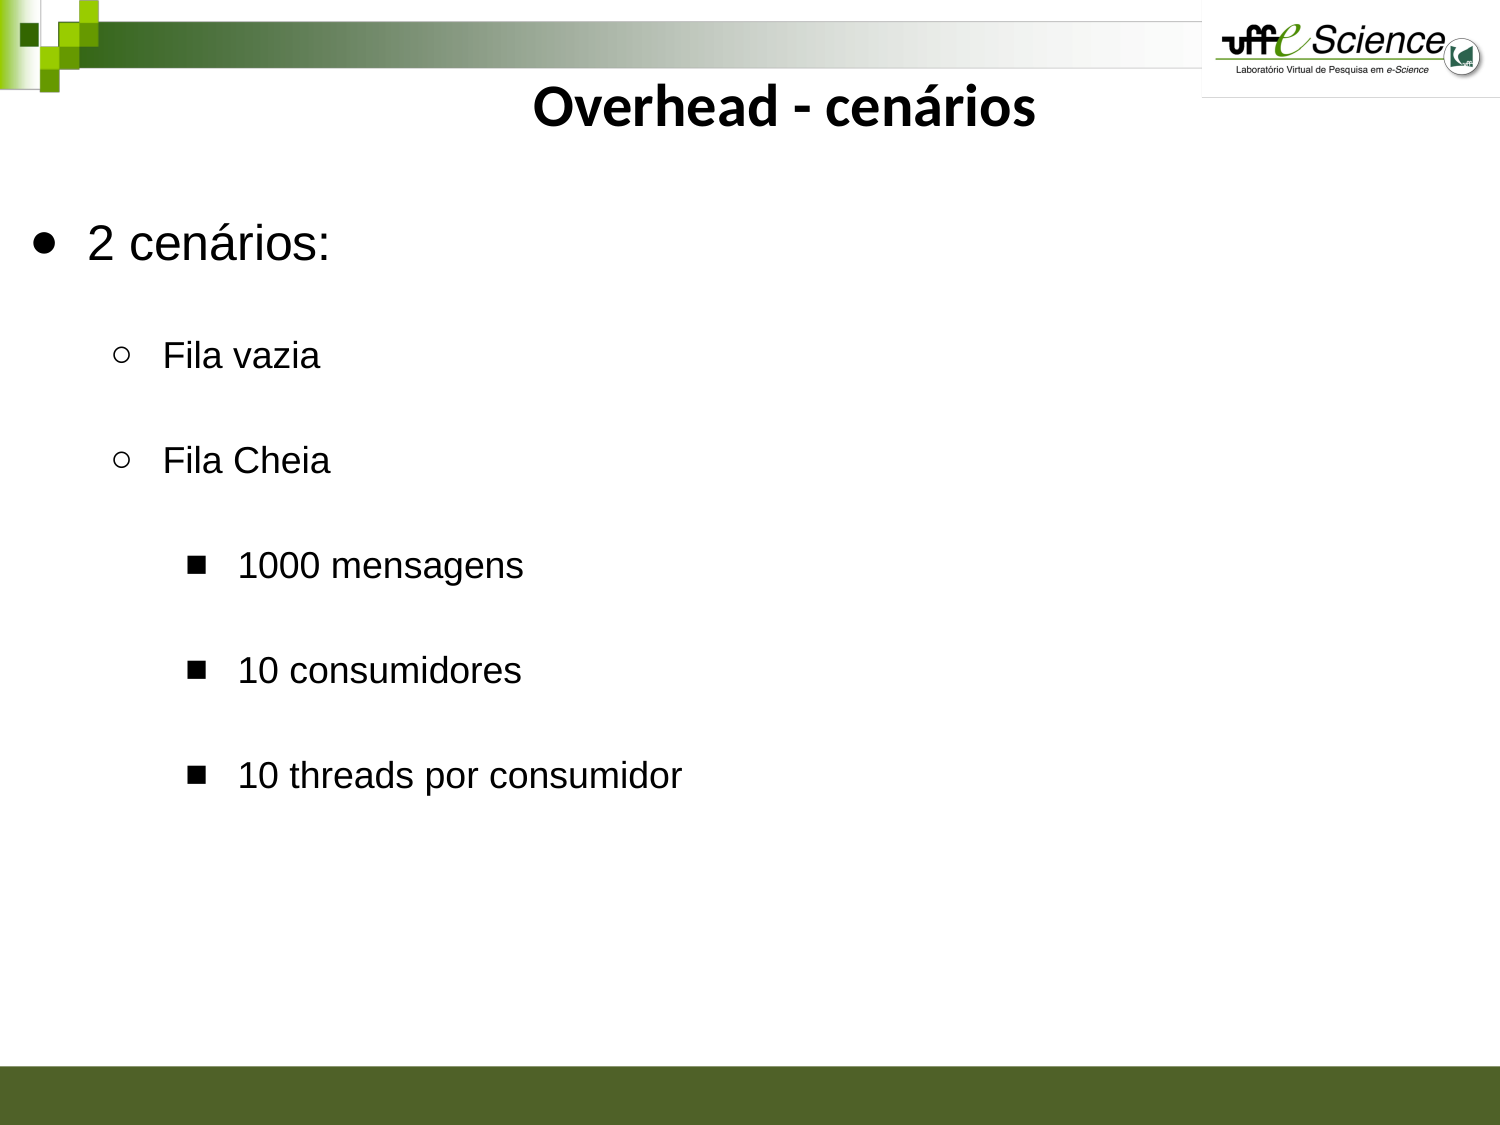

# Overhead - cenários
2 cenários:

Fila vazia

Fila Cheia

1000 mensagens

10 consumidores

10 threads por consumidor